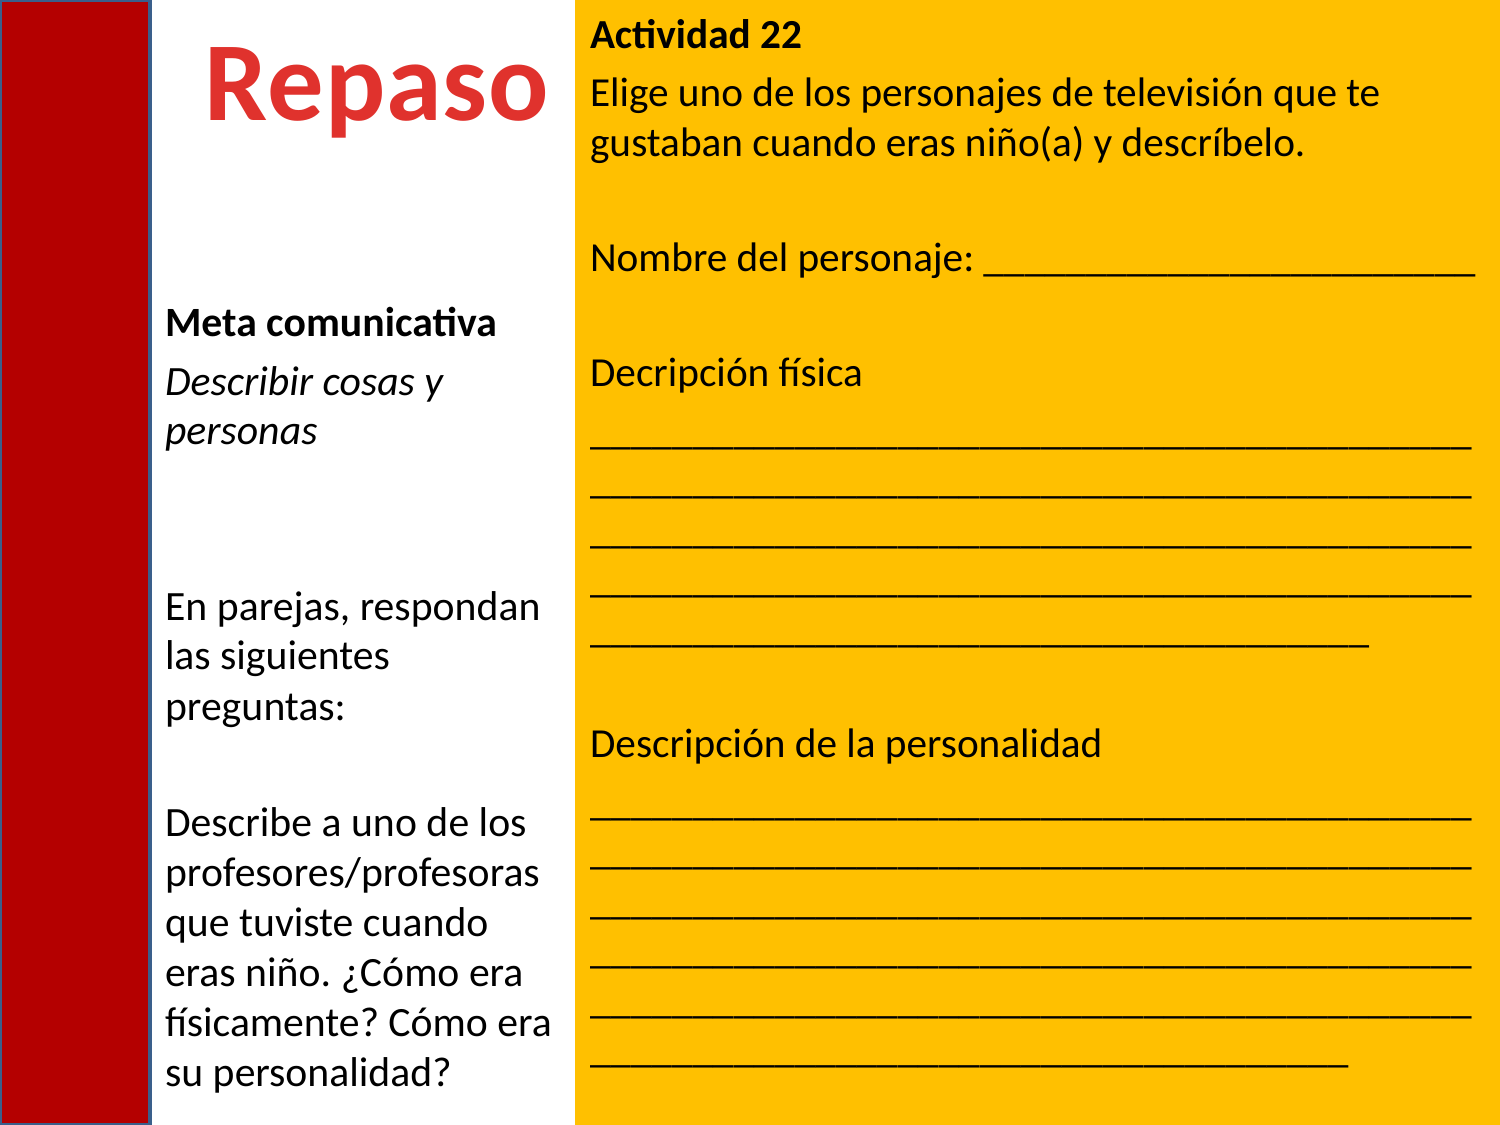

#
Repaso
Actividad 22
Elige uno de los personajes de televisión que te gustaban cuando eras niño(a) y descríbelo.

Nombre del personaje: ________________________

Decripción física
__________________________________________________________________________________________________________________________________________________________________________________________________________________

Descripción de la personalidad
____________________________________________________________________________________________________________________________________________________________________________________________________________________________________________________________

Meta comunicativa
Describir cosas y personas

En parejas, respondan las siguientes preguntas:

Describe a uno de los profesores/profesoras que tuviste cuando eras niño. ¿Cómo era físicamente? Cómo era su personalidad?